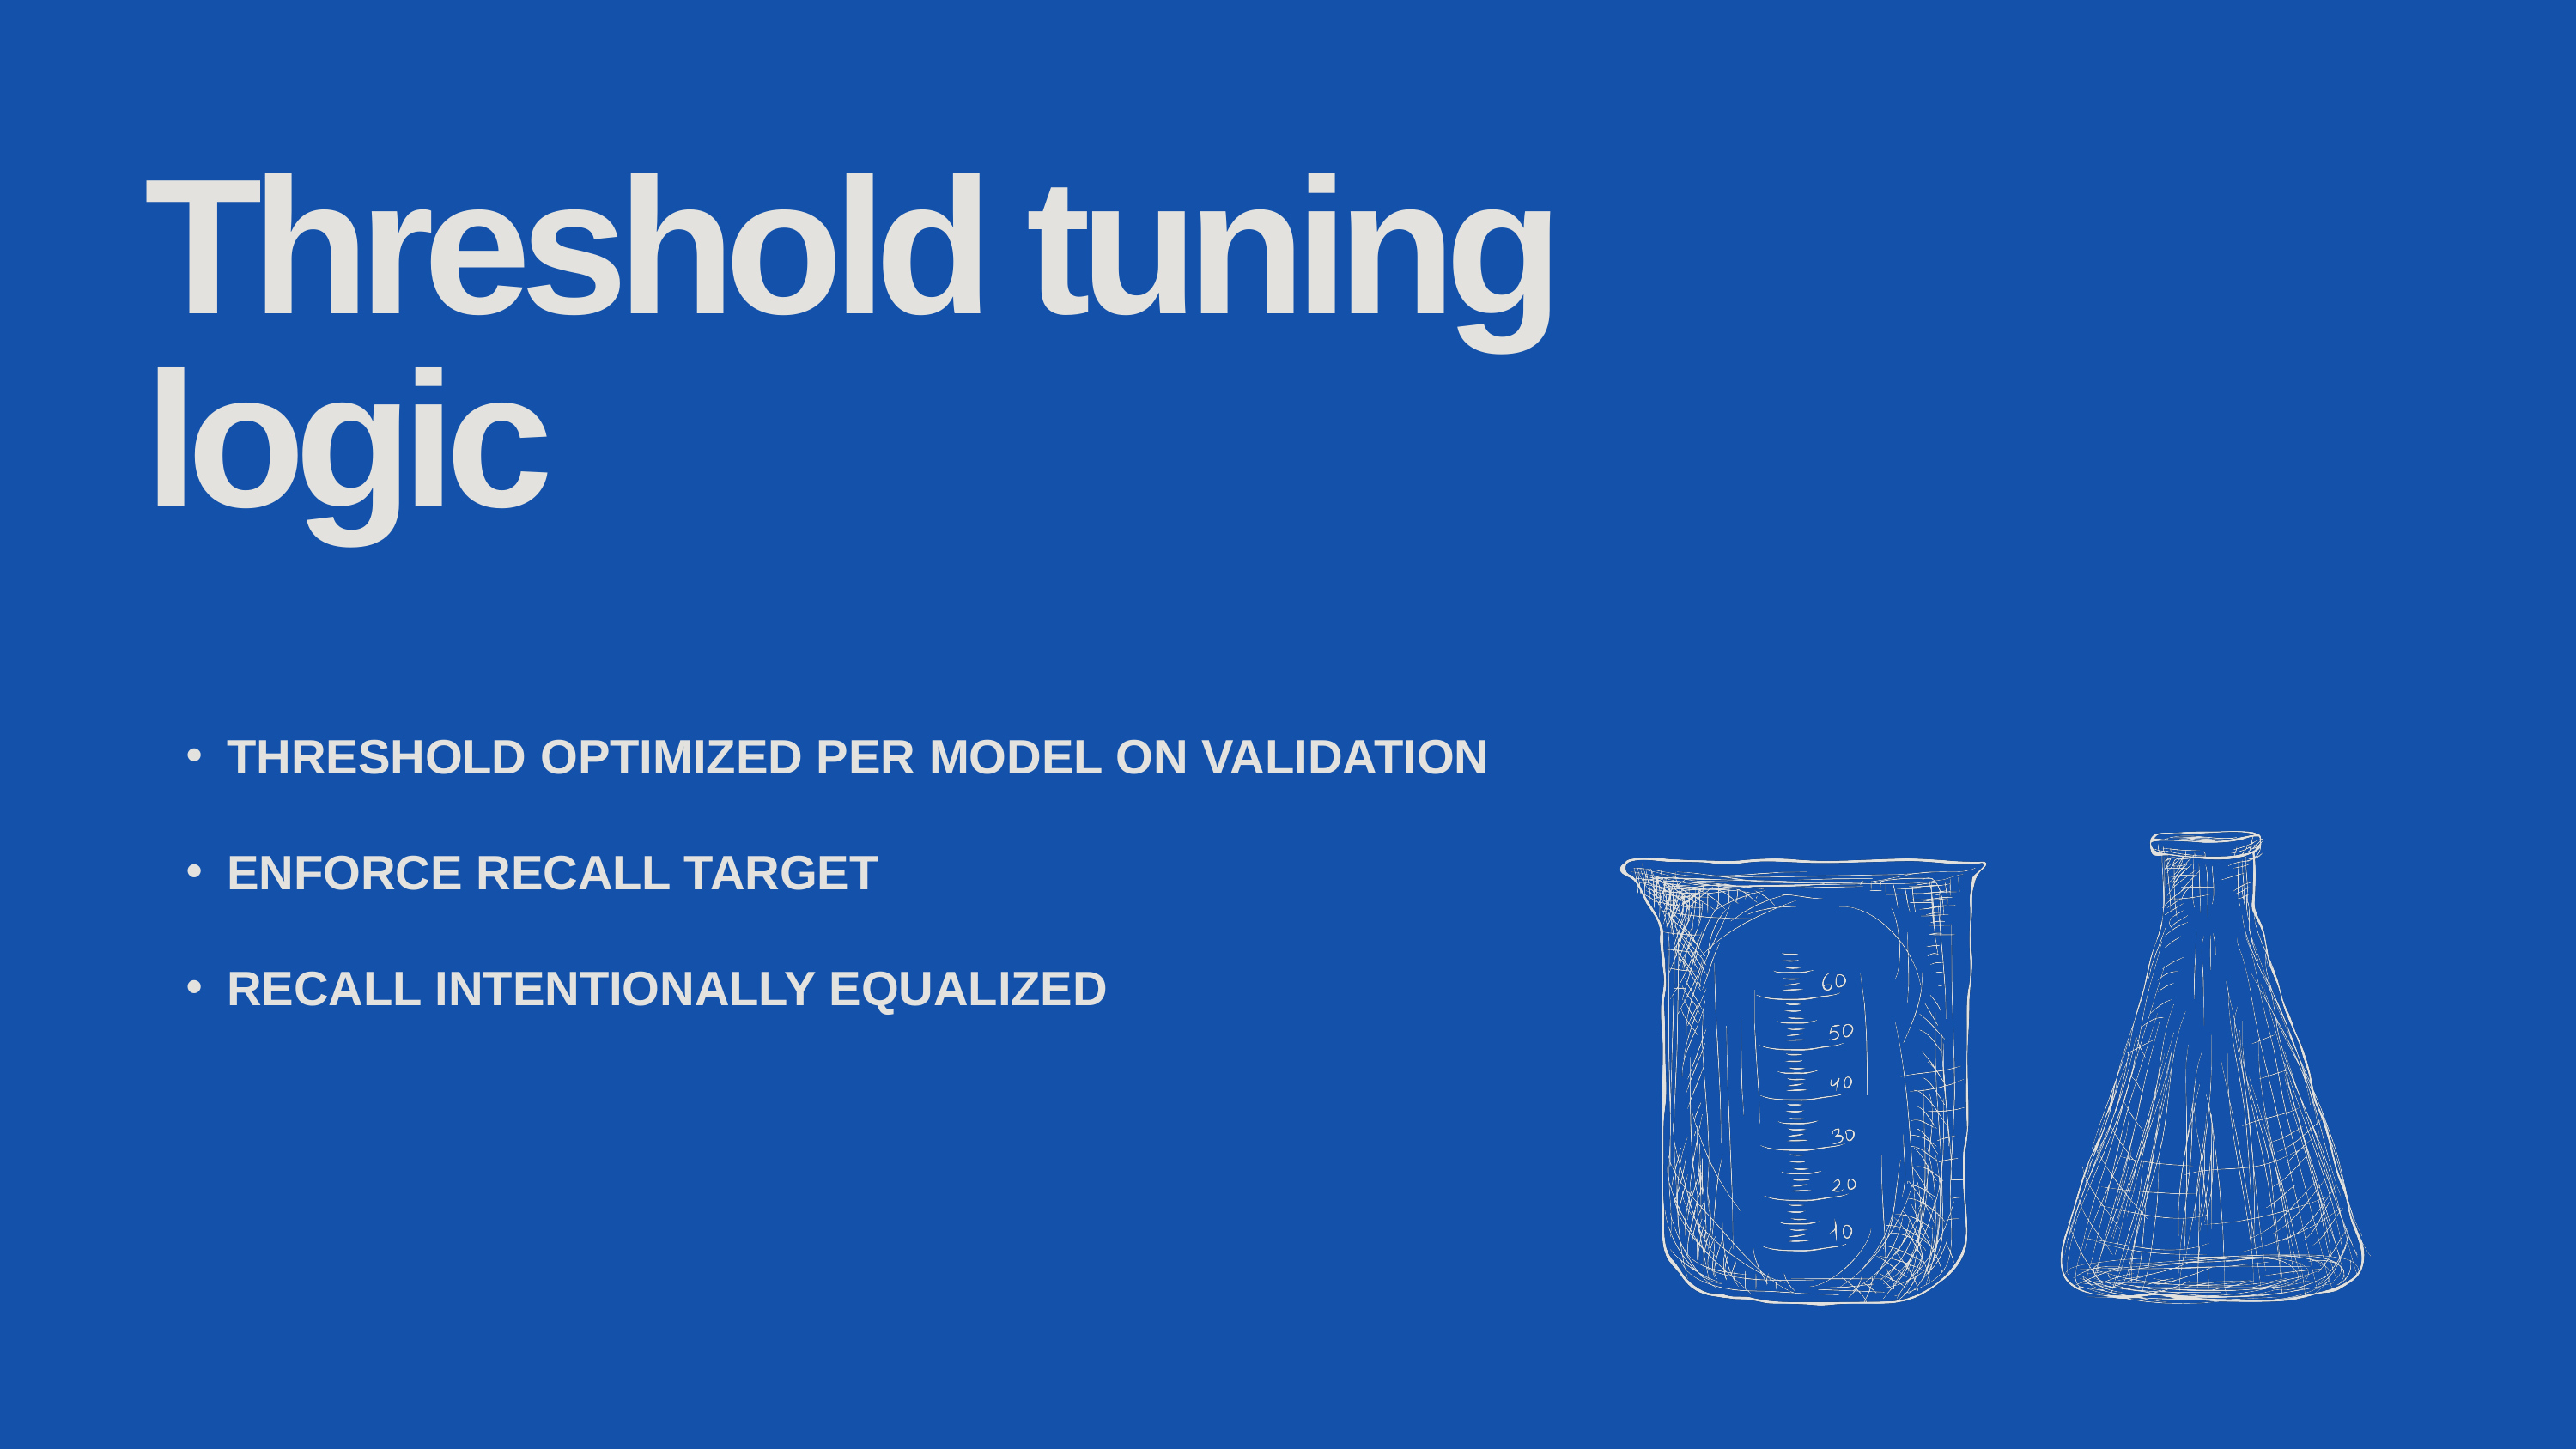

Threshold tuning logic
THRESHOLD OPTIMIZED PER MODEL ON VALIDATION

ENFORCE RECALL TARGET

RECALL INTENTIONALLY EQUALIZED